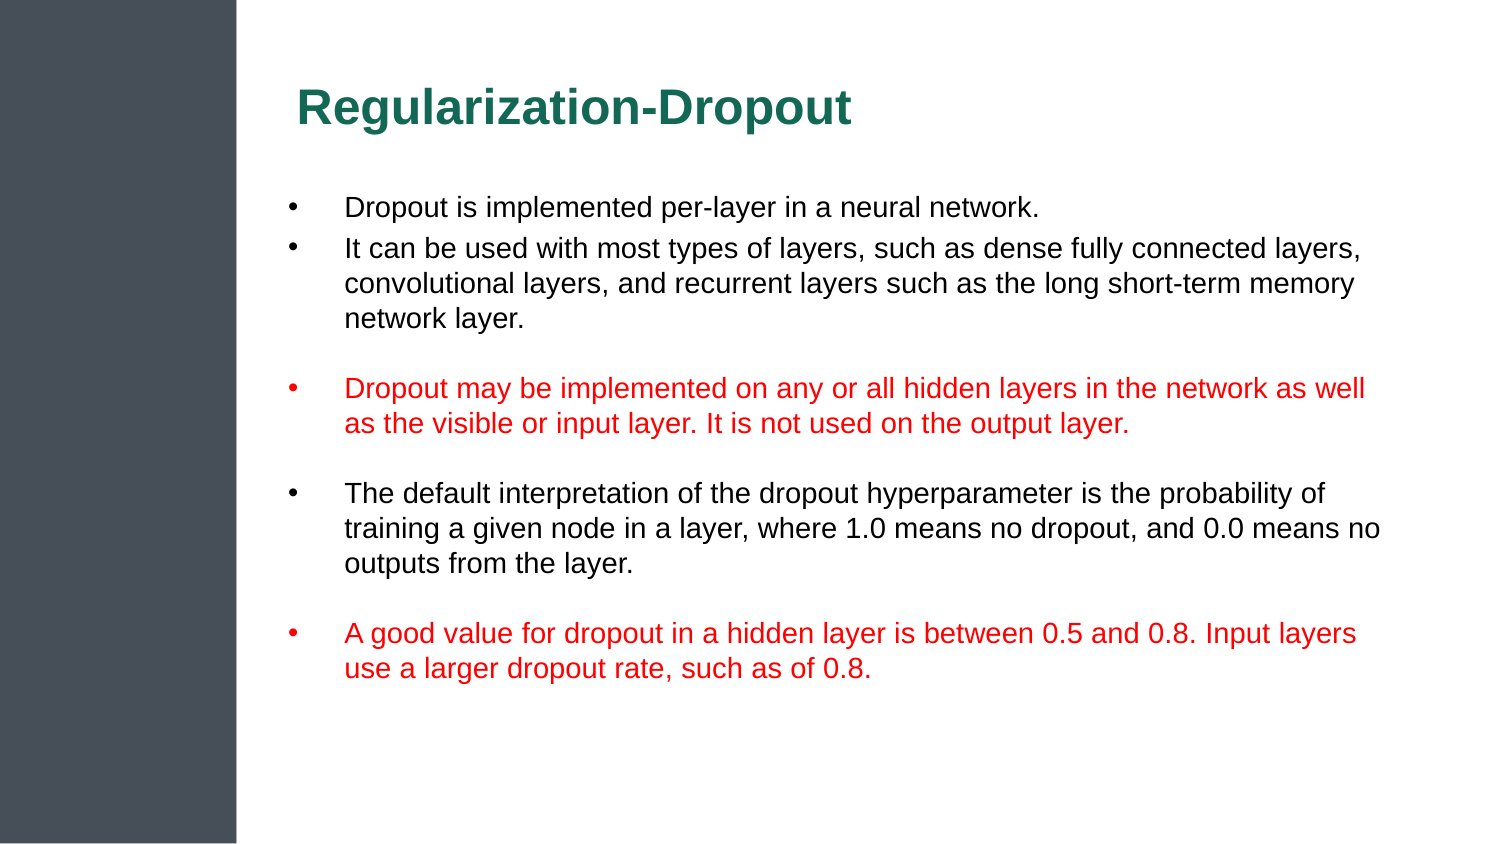

# Regularization-Dropout
Dropout is implemented per-layer in a neural network.
It can be used with most types of layers, such as dense fully connected layers, convolutional layers, and recurrent layers such as the long short-term memory network layer.

Dropout may be implemented on any or all hidden layers in the network as well as the visible or input layer. It is not used on the output layer.

The default interpretation of the dropout hyperparameter is the probability of training a given node in a layer, where 1.0 means no dropout, and 0.0 means no outputs from the layer.

A good value for dropout in a hidden layer is between 0.5 and 0.8. Input layers use a larger dropout rate, such as of 0.8.